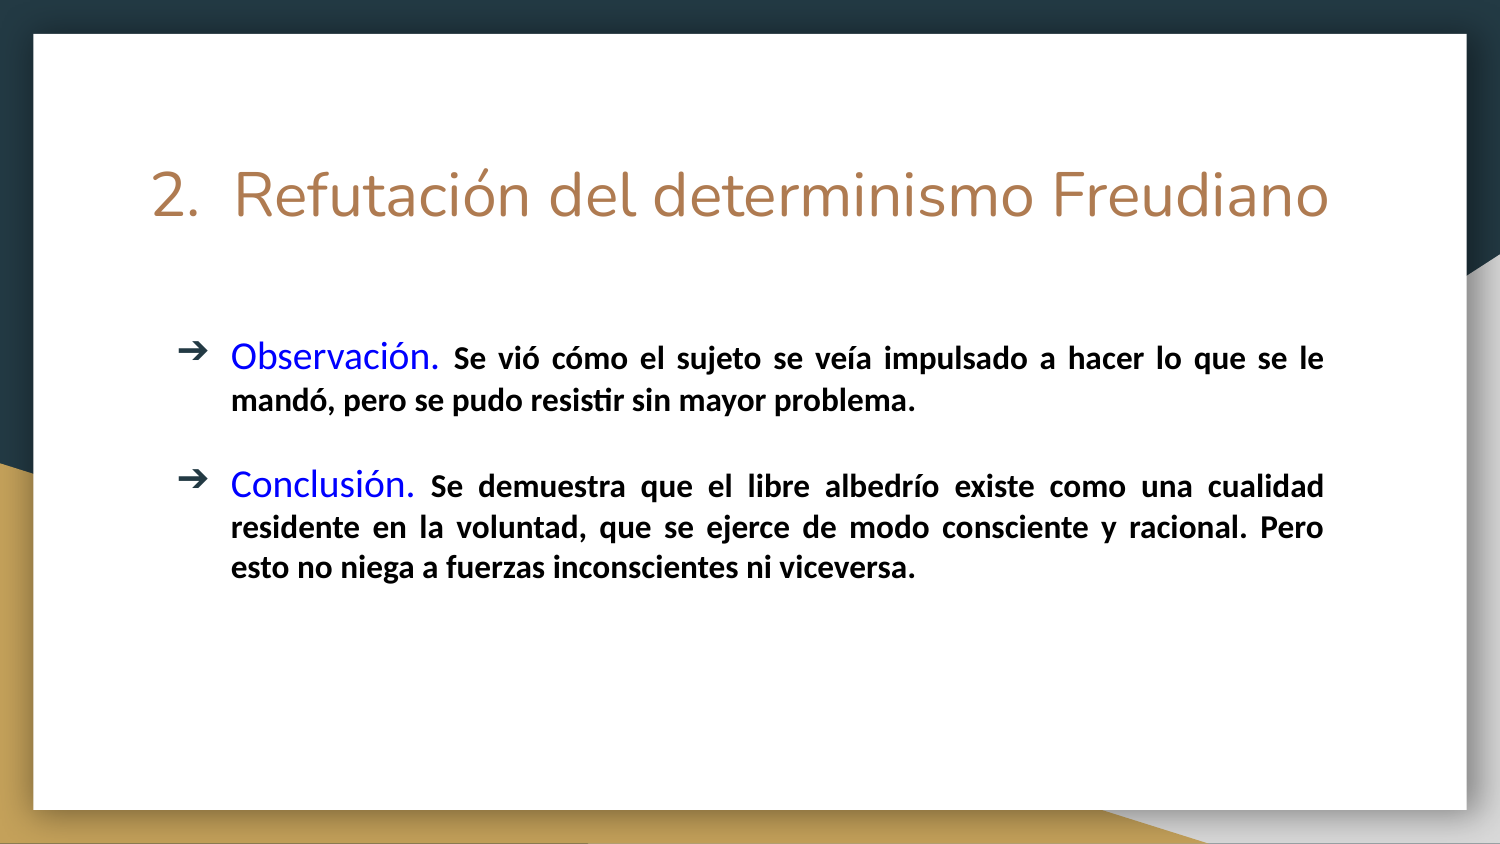

# 2.  Refutación del determinismo Freudiano
Observación. Se vió cómo el sujeto se veía impulsado a hacer lo que se le mandó, pero se pudo resistir sin mayor problema.

Conclusión. Se demuestra que el libre albedrío existe como una cualidad residente en la voluntad, que se ejerce de modo consciente y racional. Pero esto no niega a fuerzas inconscientes ni viceversa.